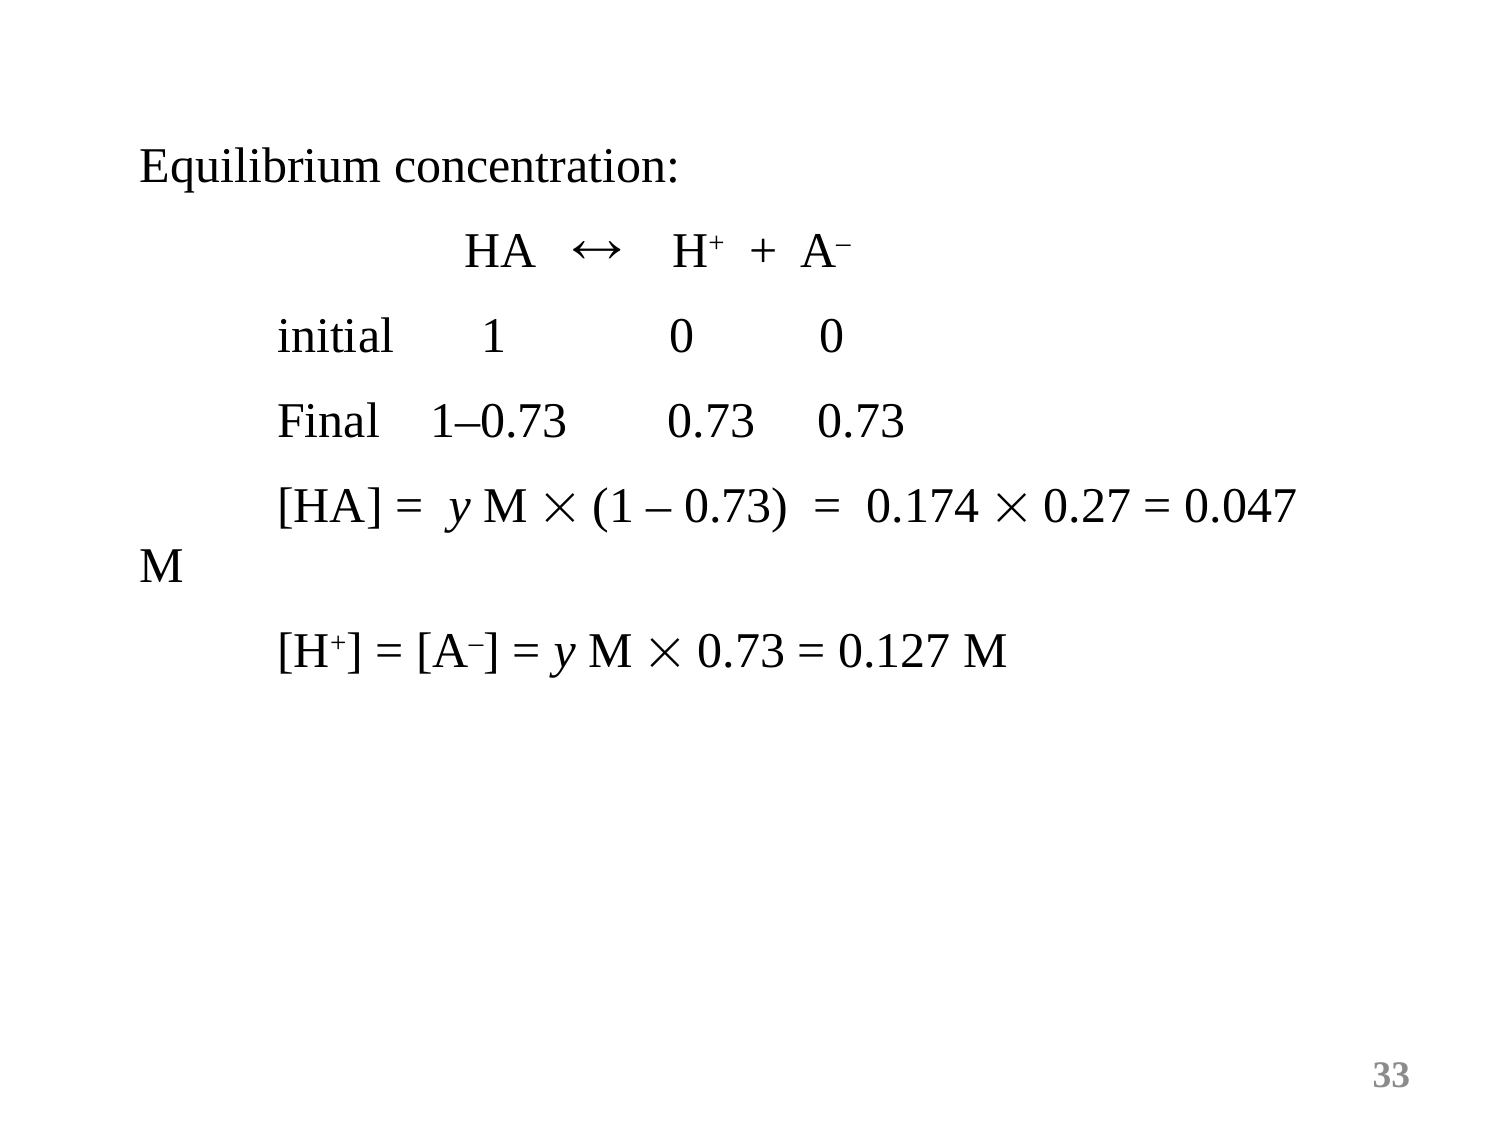

Equilibrium concentration:
                          HA   ↔    H+  +  A–
           initial       1             0          0
           Final    1–0.73        0.73     0.73
           [HA] =  y M × (1 – 0.73)  =  0.174 × 0.27 = 0.047 M
           [H+] = [A–] = y M × 0.73 = 0.127 M
33